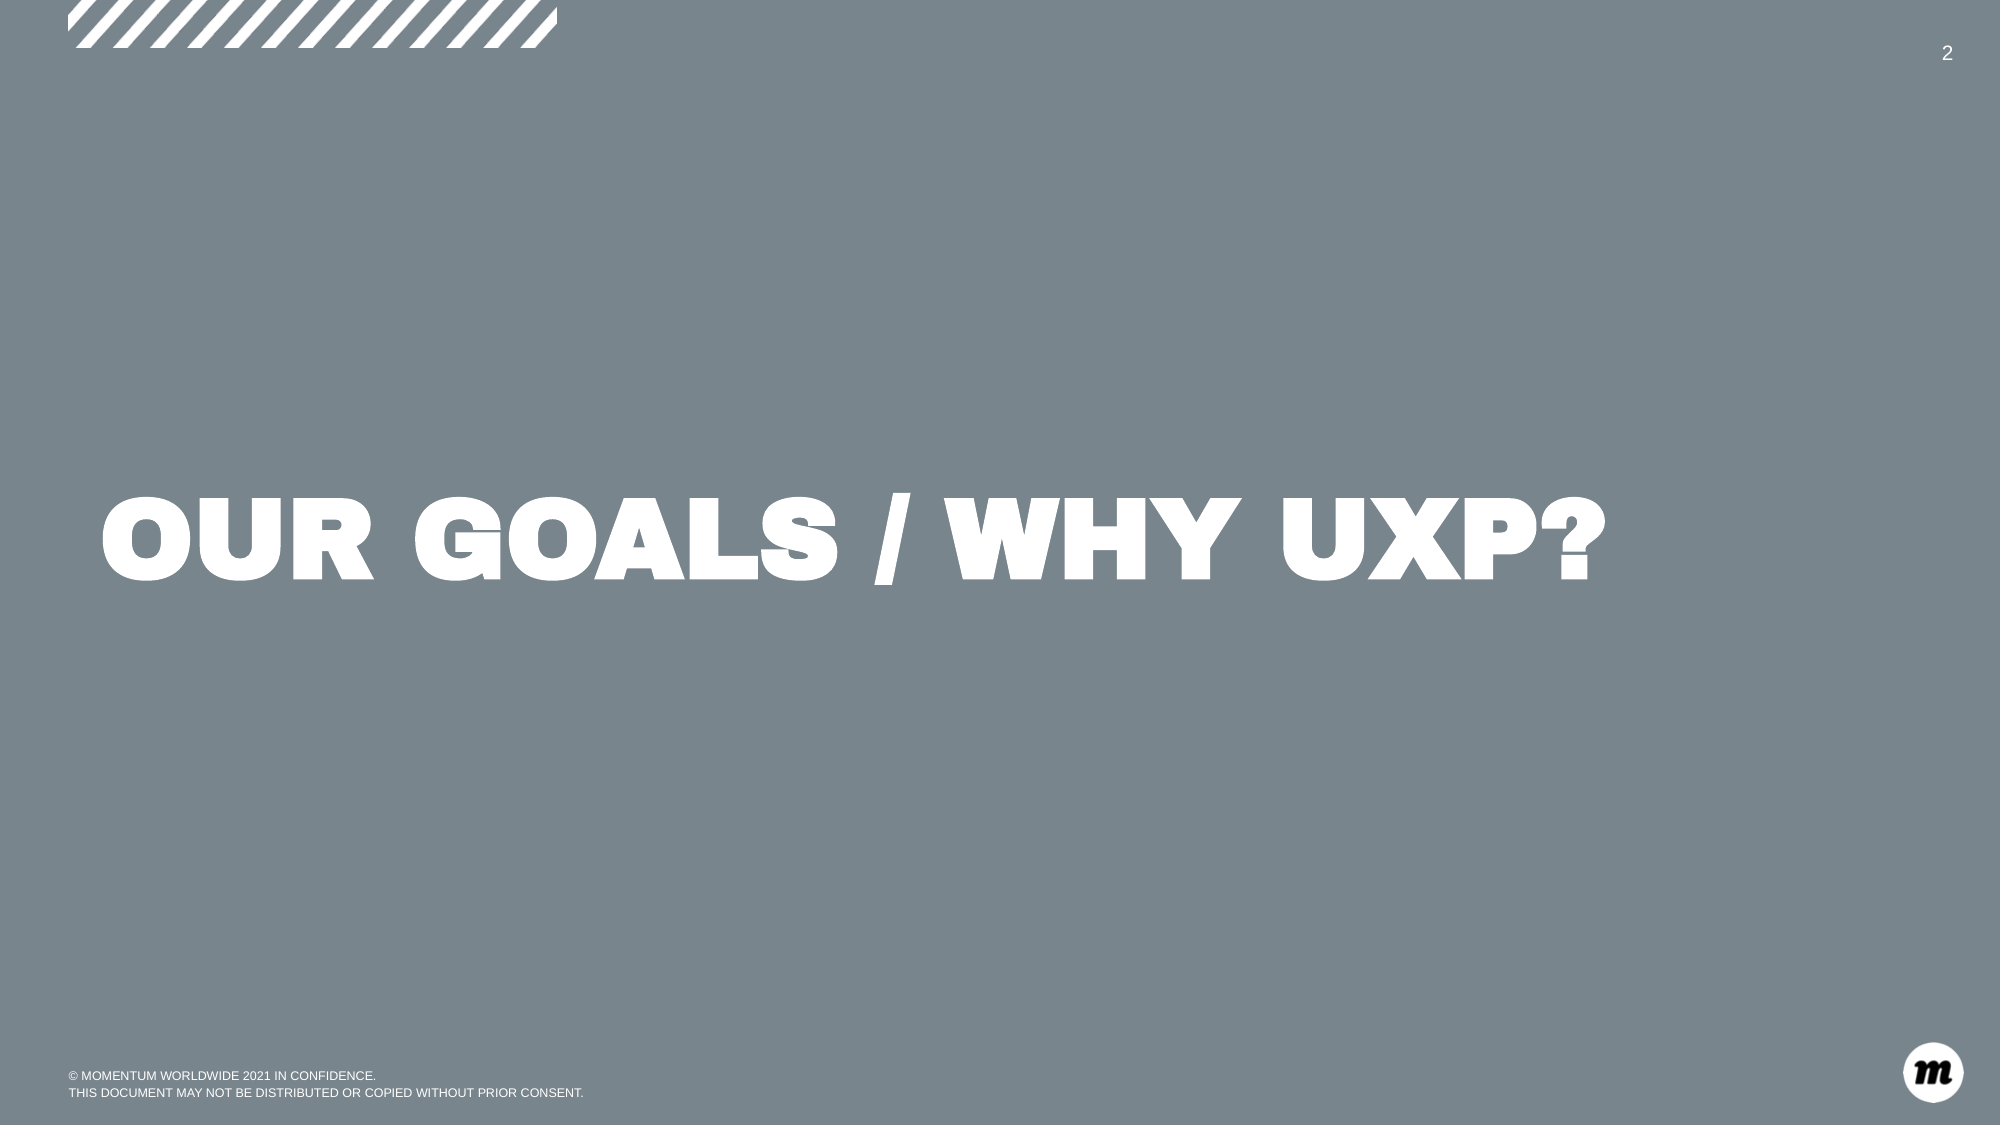

2
# OUR GOALS / WHY UXP?